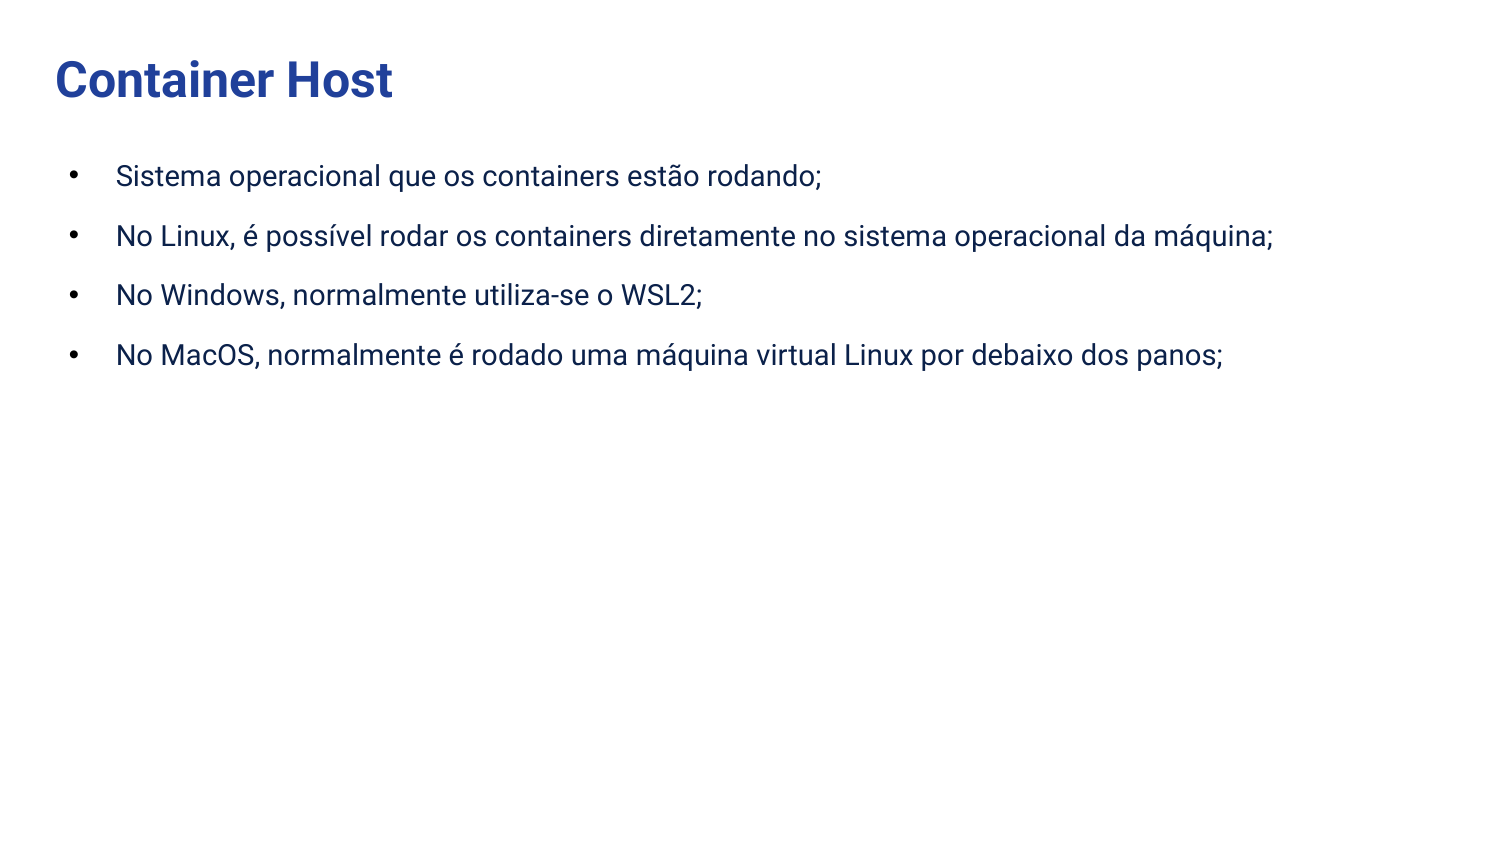

Container Host

Sistema operacional que os containers estão rodando;
No Linux, é possível rodar os containers diretamente no sistema operacional da máquina;
No Windows, normalmente utiliza-se o WSL2;
No MacOS, normalmente é rodado uma máquina virtual Linux por debaixo dos panos;